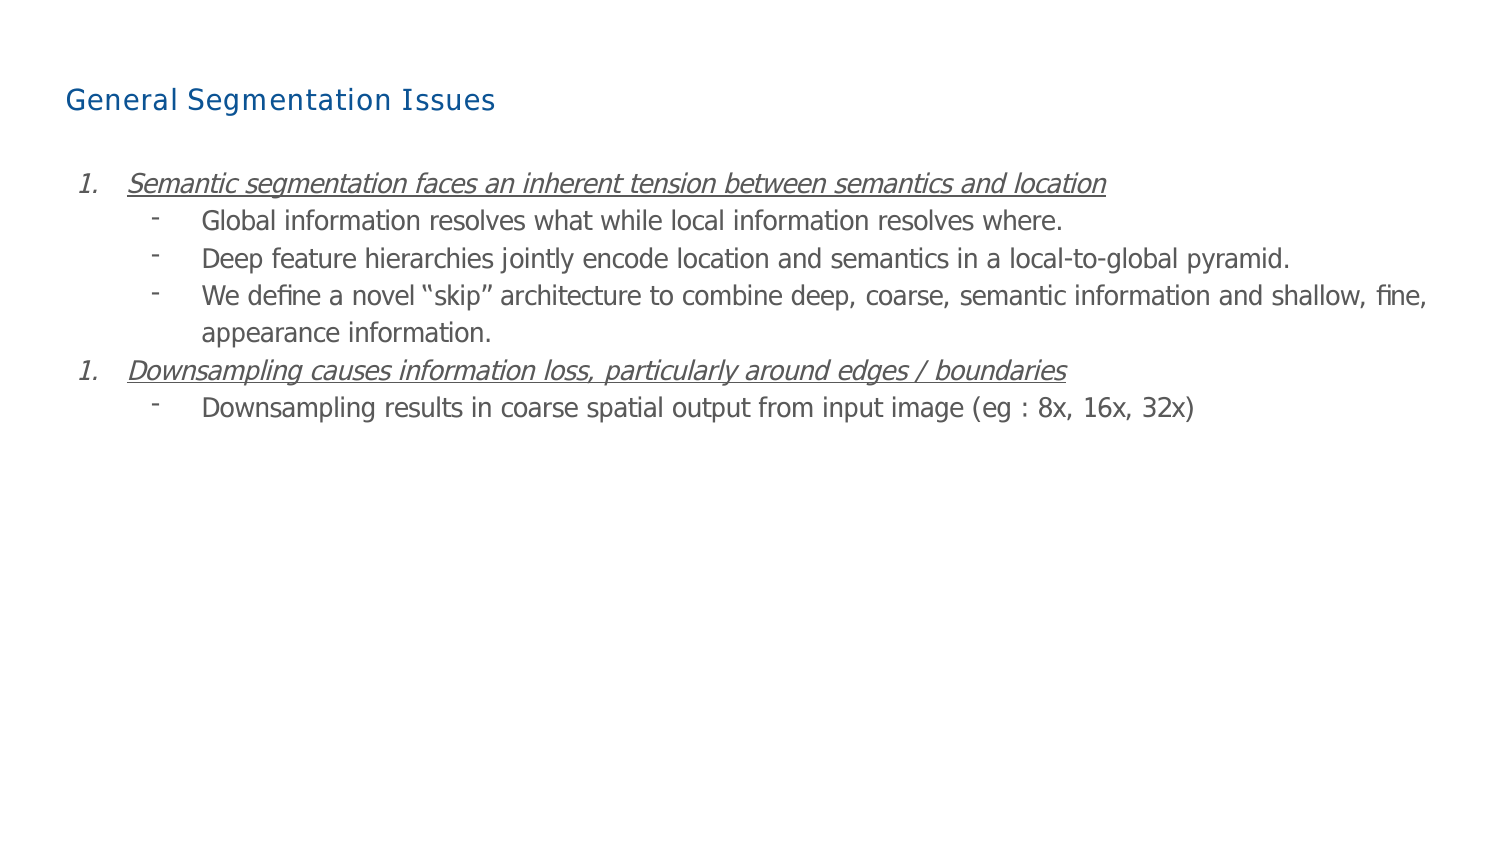

# General Segmentation Issues
Semantic segmentation faces an inherent tension between semantics and location
Global information resolves what while local information resolves where.
Deep feature hierarchies jointly encode location and semantics in a local-to-global pyramid.
We define a novel “skip” architecture to combine deep, coarse, semantic information and shallow, fine, appearance information.
Downsampling causes information loss, particularly around edges / boundaries
Downsampling results in coarse spatial output from input image (eg : 8x, 16x, 32x)